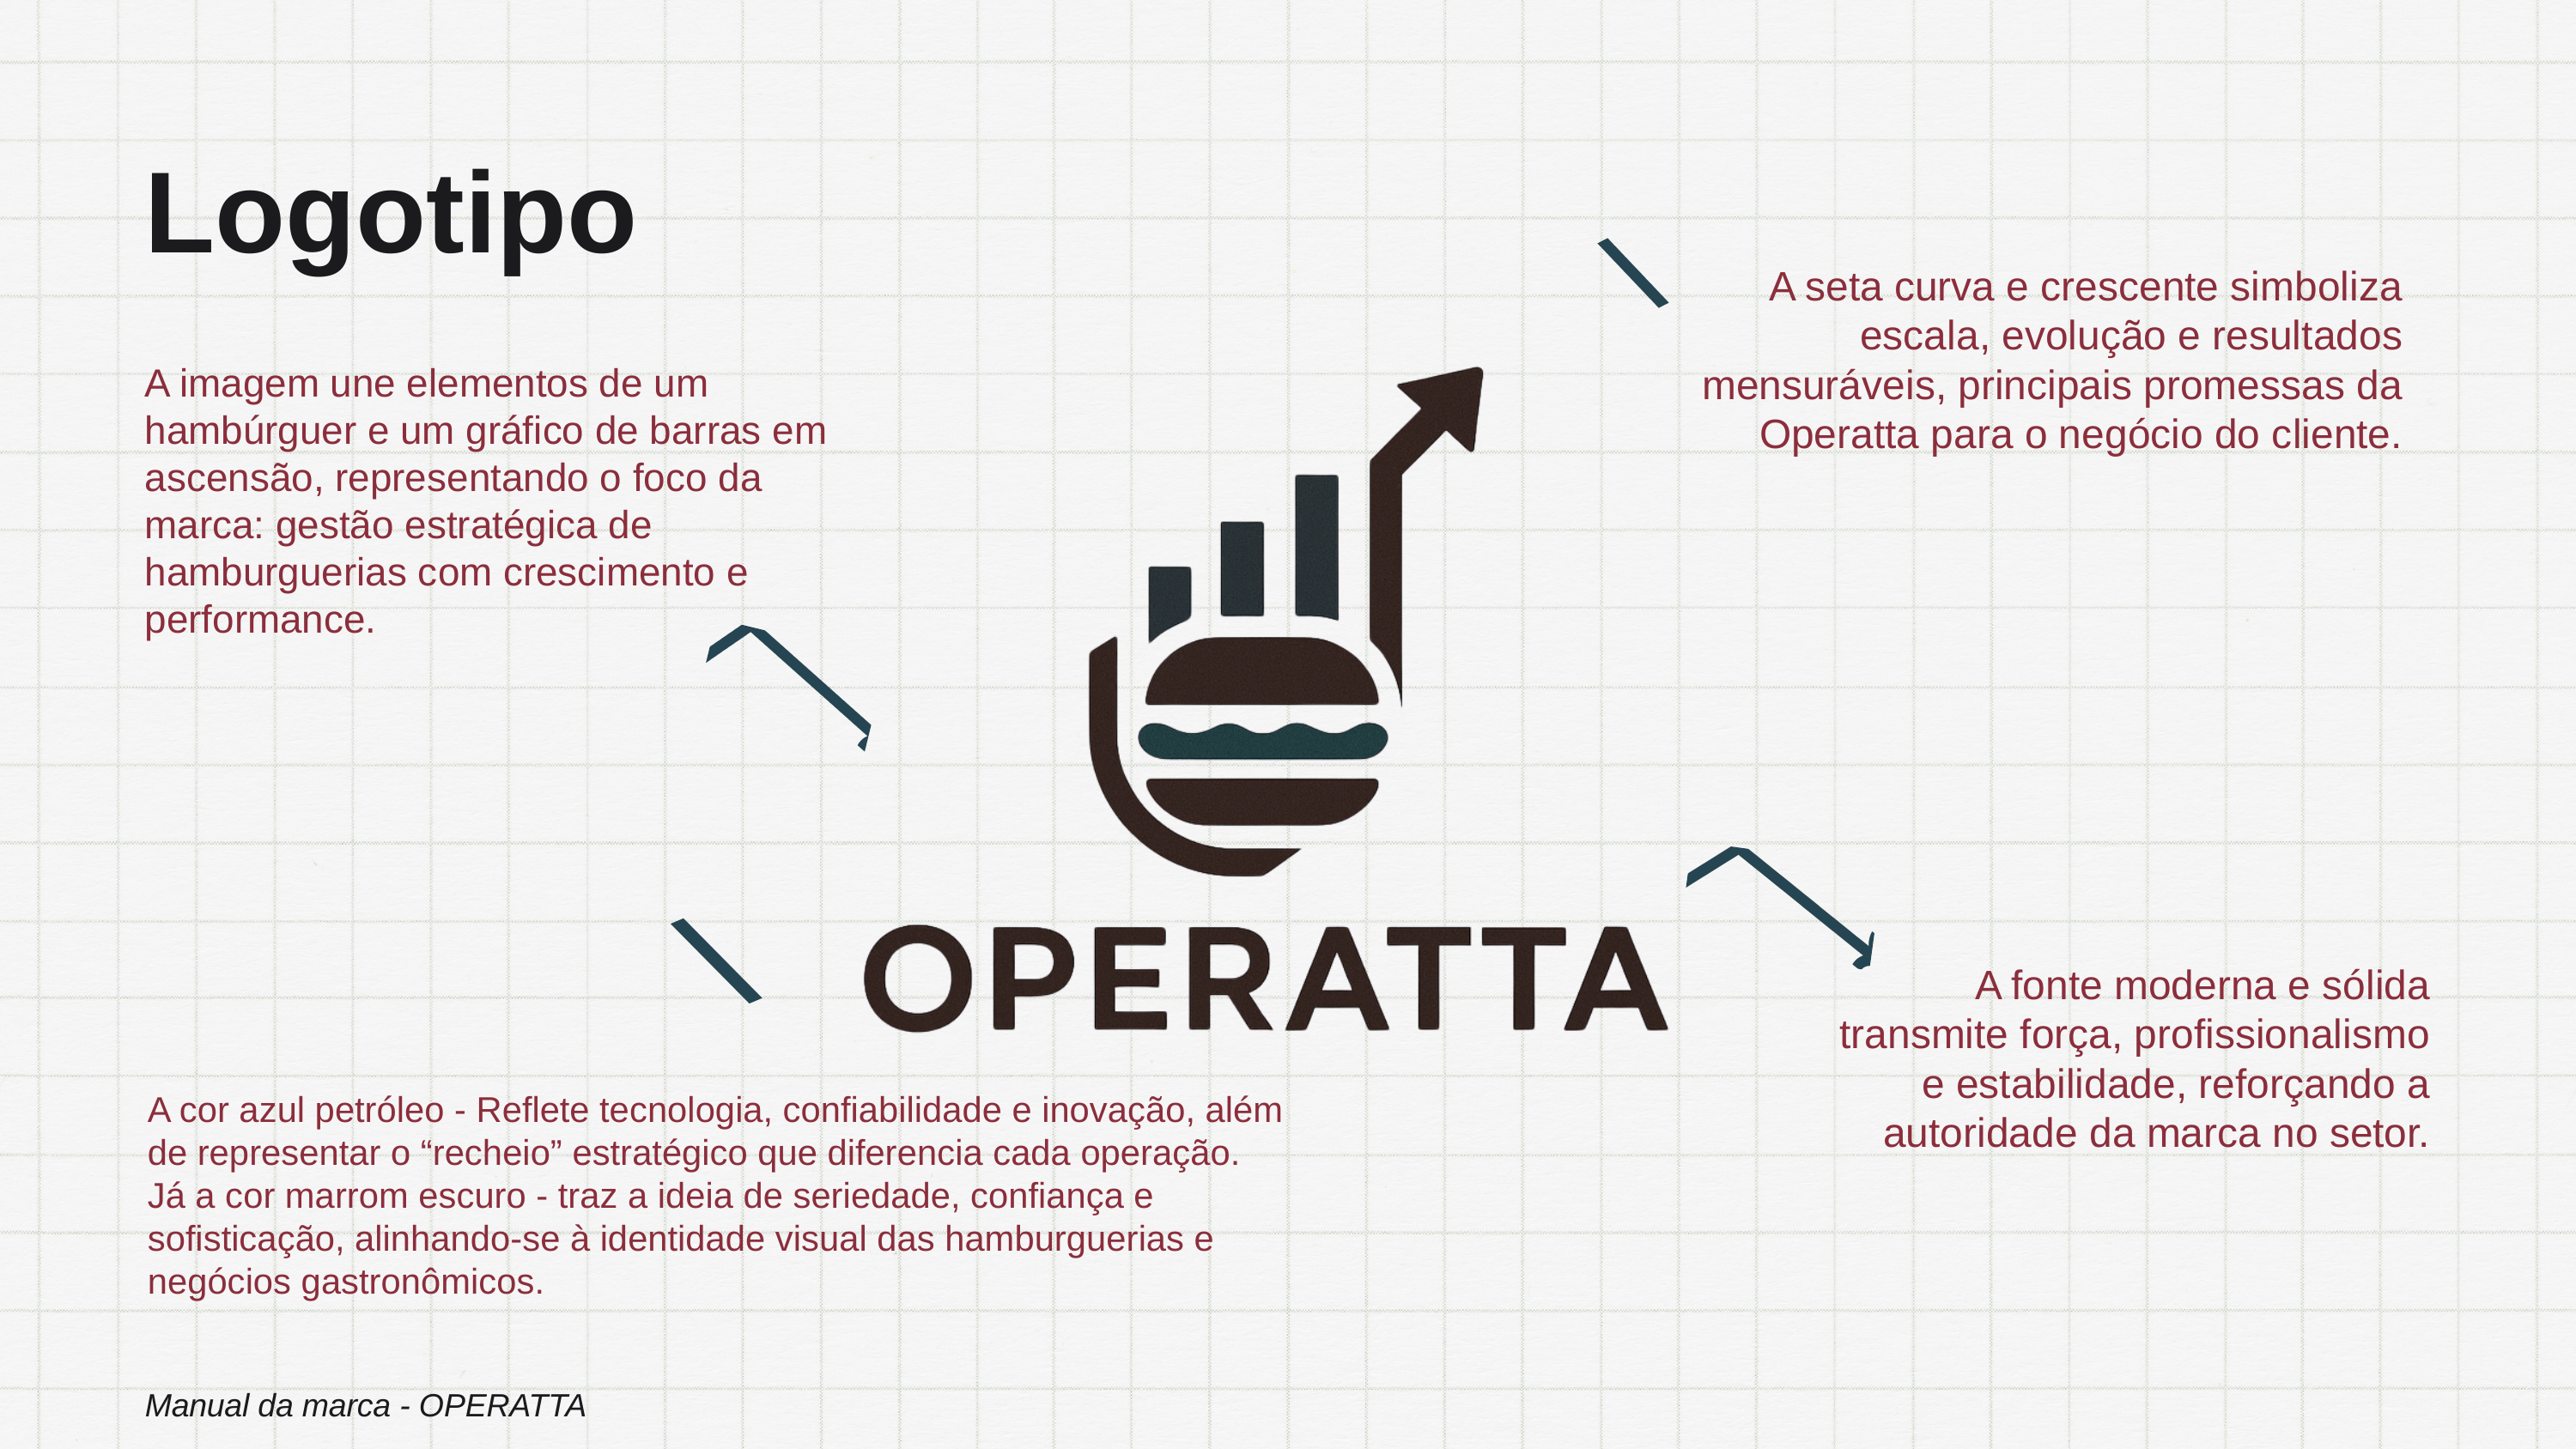

Logotipo

A seta curva e crescente simboliza escala, evolução e resultados mensuráveis, principais promessas da Operatta para o negócio do cliente.

A imagem une elementos de um hambúrguer e um gráfico de barras em ascensão, representando o foco da marca: gestão estratégica de hamburguerias com crescimento e performance.

A fonte moderna e sólida transmite força, profissionalismo e estabilidade, reforçando a autoridade da marca no setor.
A cor azul petróleo - Reflete tecnologia, confiabilidade e inovação, além de representar o “recheio” estratégico que diferencia cada operação. Já a cor marrom escuro - traz a ideia de seriedade, confiança e sofisticação, alinhando-se à identidade visual das hamburguerias e negócios gastronômicos.

Manual da marca - OPERATTA